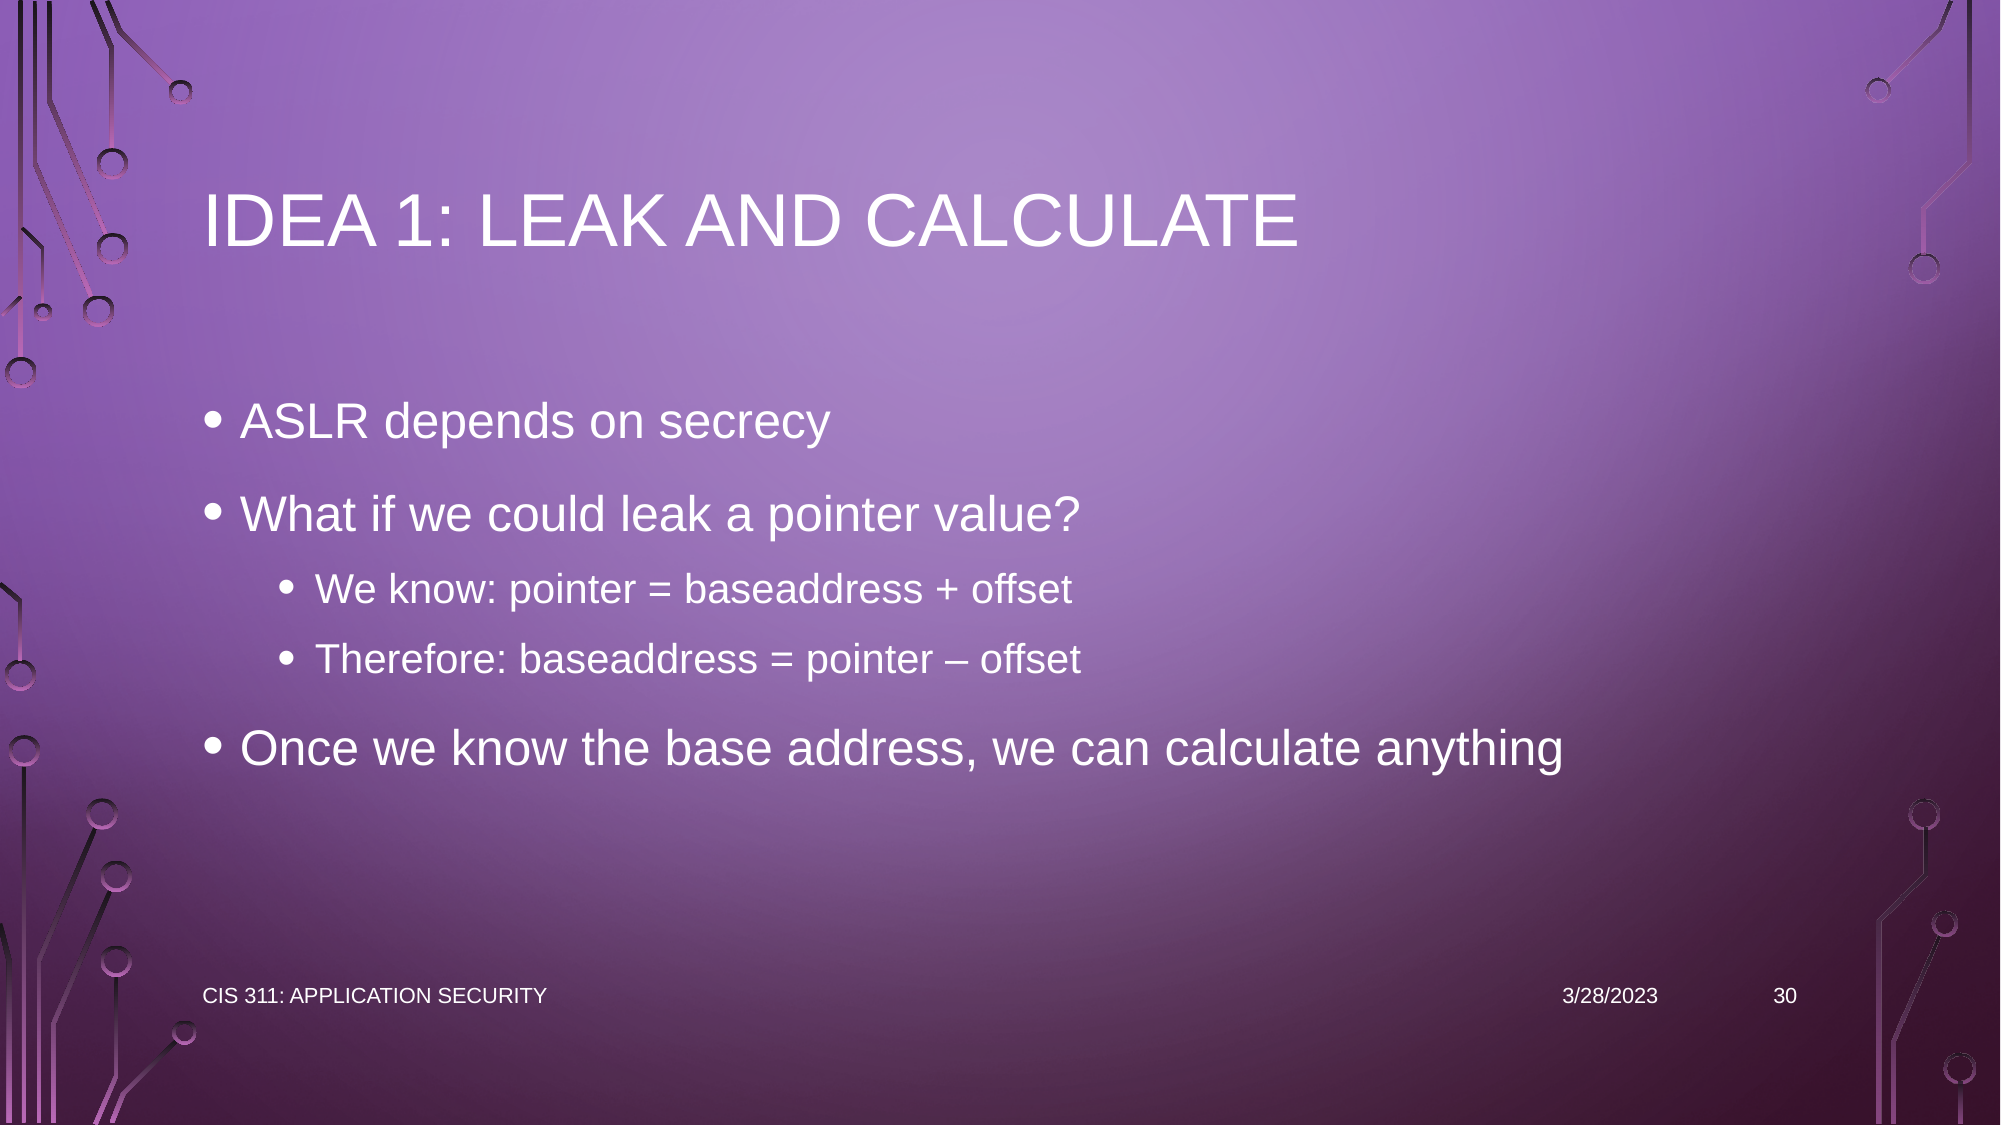

# Idea 1: Leak and calculate
ASLR depends on secrecy
What if we could leak a pointer value?
We know: pointer = baseaddress + offset
Therefore: baseaddress = pointer – offset
Once we know the base address, we can calculate anything
30
CIS 311: Application Security
3/28/2023